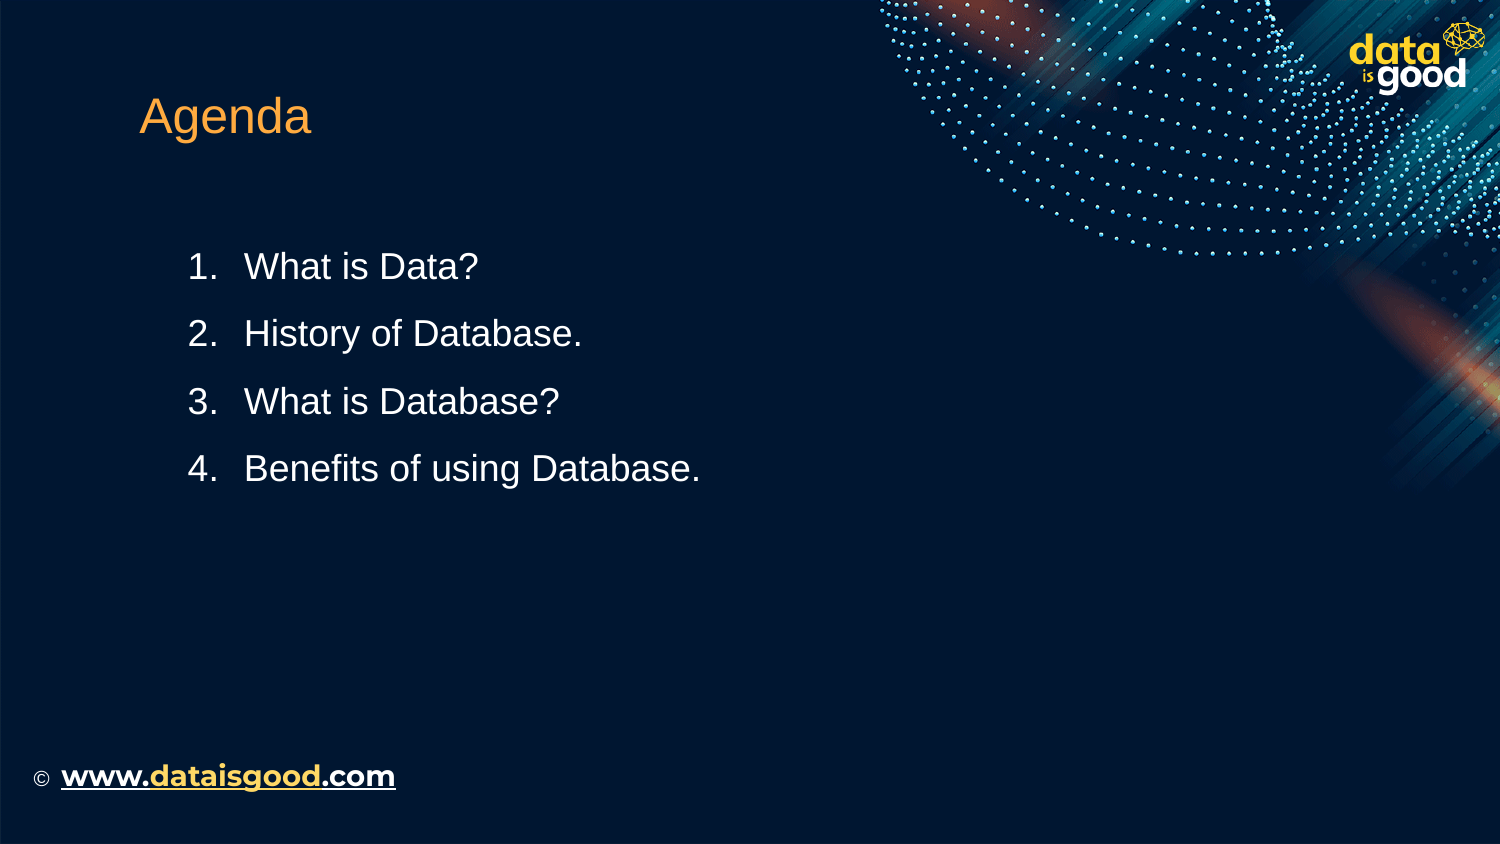

# Agenda
What is Data?
History of Database.
What is Database?
Benefits of using Database.